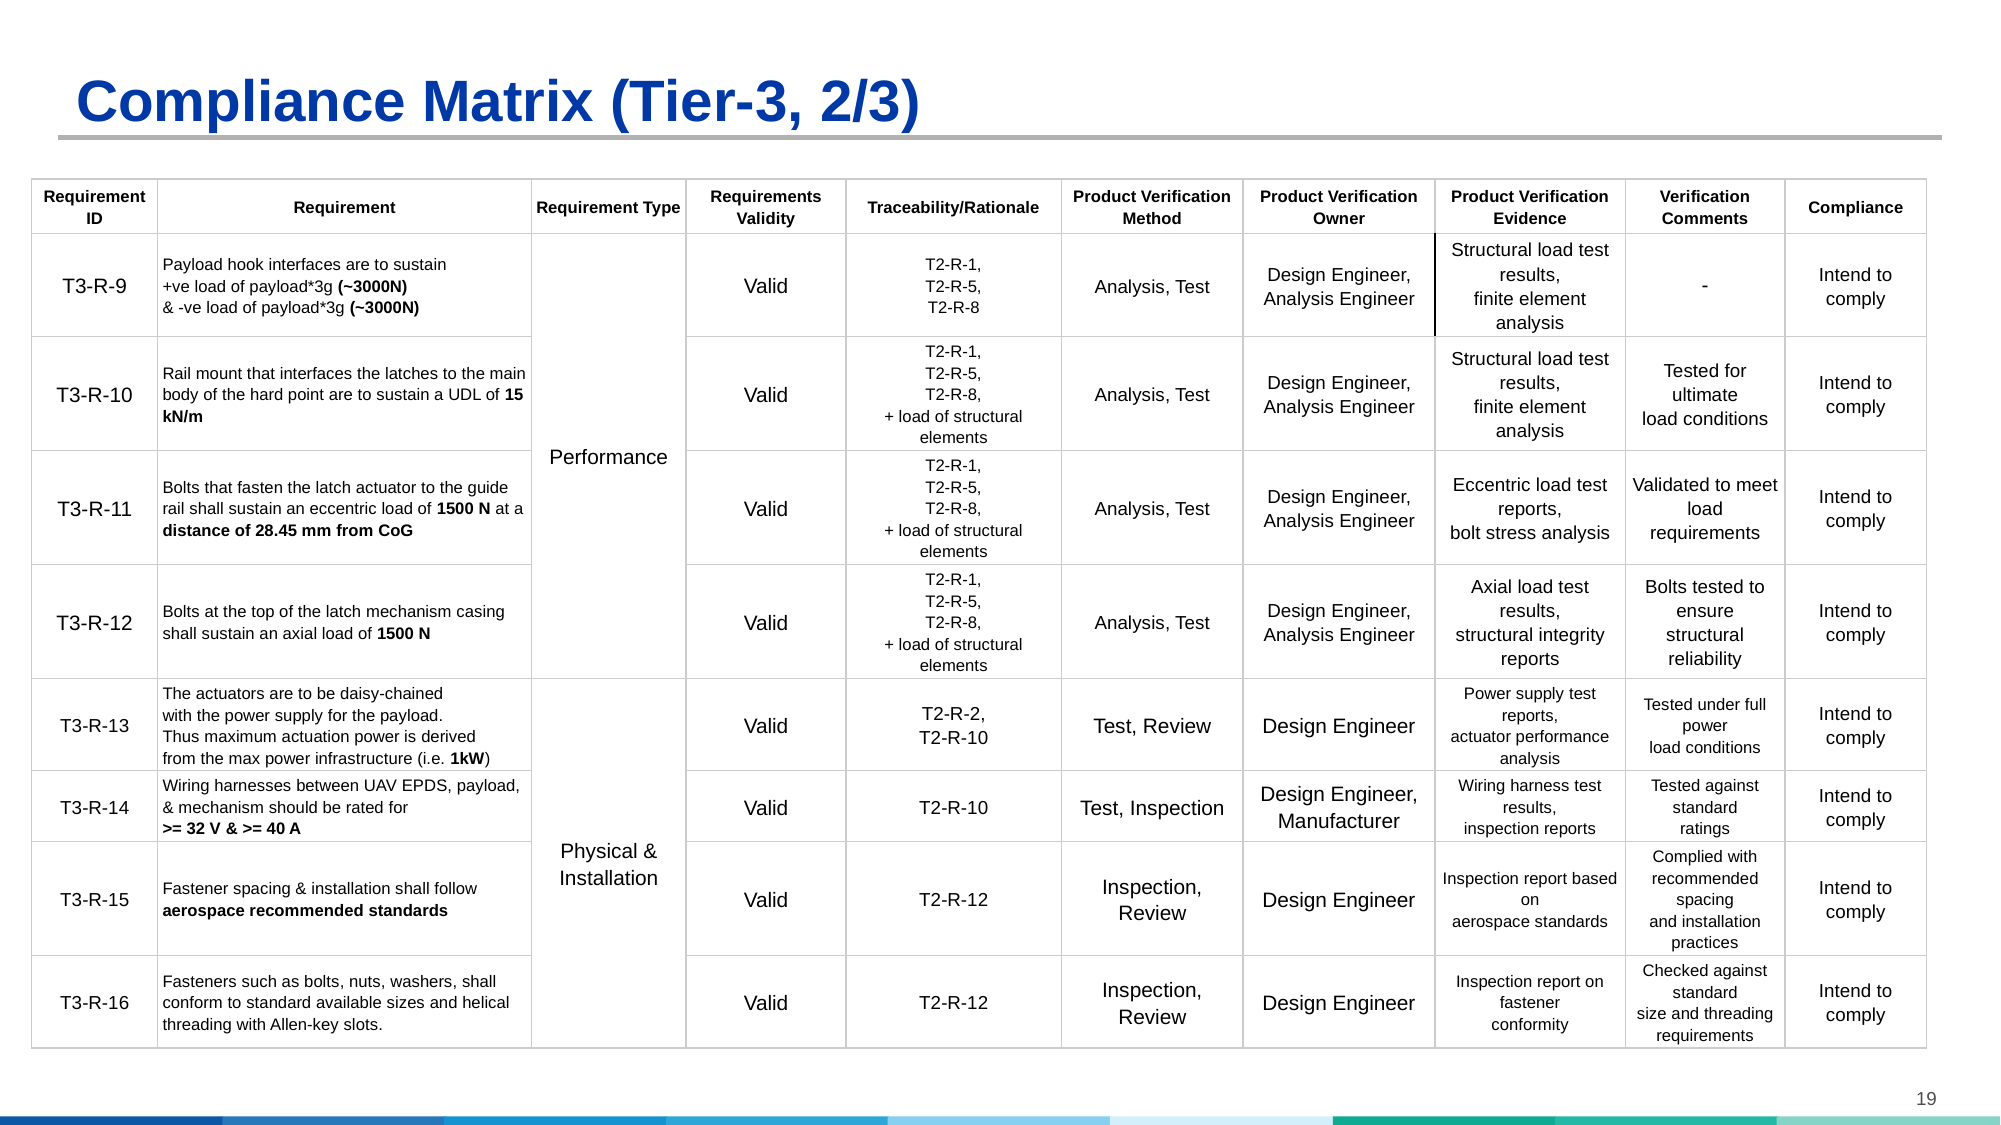

# Compliance Matrix (Tier-3, 2/3)
| Requirement ID | Requirement | Requirement Type | Requirements Validity | Traceability/Rationale | Product Verification Method | Product Verification Owner | Product Verification Evidence | Verification Comments | Compliance |
| --- | --- | --- | --- | --- | --- | --- | --- | --- | --- |
| T3-R-9 | Payload hook interfaces are to sustain +ve load of payload\*3g (~3000N) & -ve load of payload\*3g (~3000N) | Performance | Valid | T2-R-1, T2-R-5, T2-R-8 | Analysis, Test | Design Engineer, Analysis Engineer | Structural load test results, finite element analysis | - | Intend to comply |
| T3-R-10 | Rail mount that interfaces the latches to the main body of the hard point are to sustain a UDL of 15 kN/m |  | Valid | T2-R-1, T2-R-5, T2-R-8, + load of structural elements | Analysis, Test | Design Engineer, Analysis Engineer | Structural load test results, finite element analysis | Tested for ultimate load conditions | Intend to comply |
| T3-R-11 | Bolts that fasten the latch actuator to the guide rail shall sustain an eccentric load of 1500 N at a distance of 28.45 mm from CoG |  | Valid | T2-R-1, T2-R-5, T2-R-8, + load of structural elements | Analysis, Test | Design Engineer, Analysis Engineer | Eccentric load test reports, bolt stress analysis | Validated to meet load requirements | Intend to comply |
| T3-R-12 | Bolts at the top of the latch mechanism casing shall sustain an axial load of 1500 N |  | Valid | T2-R-1, T2-R-5, T2-R-8, + load of structural elements | Analysis, Test | Design Engineer, Analysis Engineer | Axial load test results, structural integrity reports | Bolts tested to ensure structural reliability | Intend to comply |
| T3-R-13 | The actuators are to be daisy-chained with the power supply for the payload. Thus maximum actuation power is derived from the max power infrastructure (i.e. 1kW) | Physical & Installation | Valid | T2-R-2, T2-R-10 | Test, Review | Design Engineer | Power supply test reports, actuator performance analysis | Tested under full power load conditions | Intend to comply |
| T3-R-14 | Wiring harnesses between UAV EPDS, payload, & mechanism should be rated for >= 32 V & >= 40 A |  | Valid | T2-R-10 | Test, Inspection | Design Engineer, Manufacturer | Wiring harness test results, inspection reports | Tested against standard ratings | Intend to comply |
| T3-R-15 | Fastener spacing & installation shall follow aerospace recommended standards |  | Valid | T2-R-12 | Inspection, Review | Design Engineer | Inspection report based on aerospace standards | Complied with recommended spacing and installation practices | Intend to comply |
| T3-R-16 | Fasteners such as bolts, nuts, washers, shall conform to standard available sizes and helical threading with Allen-key slots. |  | Valid | T2-R-12 | Inspection, Review | Design Engineer | Inspection report on fastener conformity | Checked against standard size and threading requirements | Intend to comply |
19